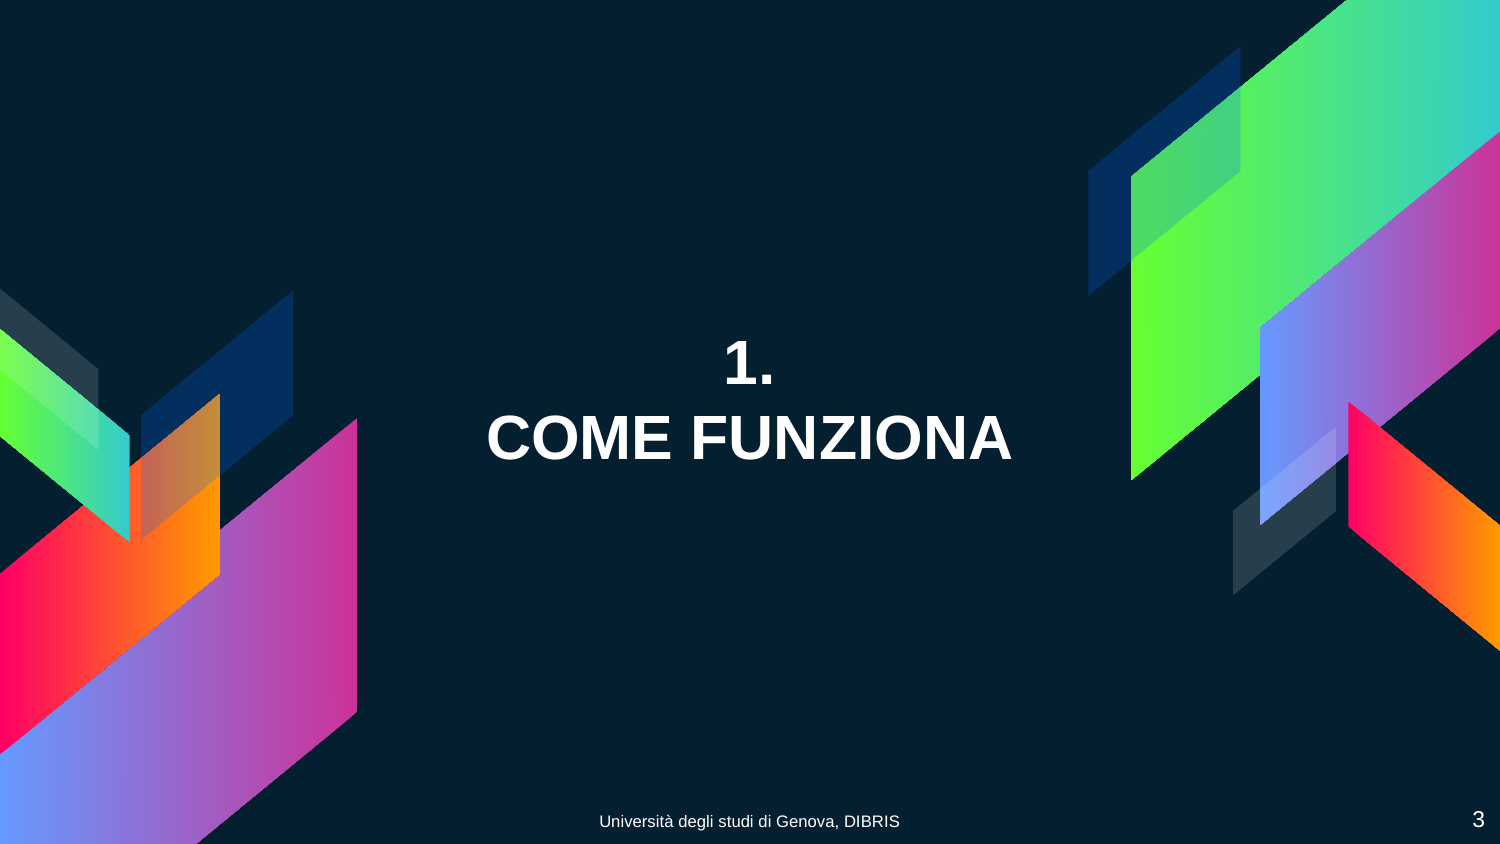

# 1.
COME FUNZIONA
3
Università degli studi di Genova, DIBRIS